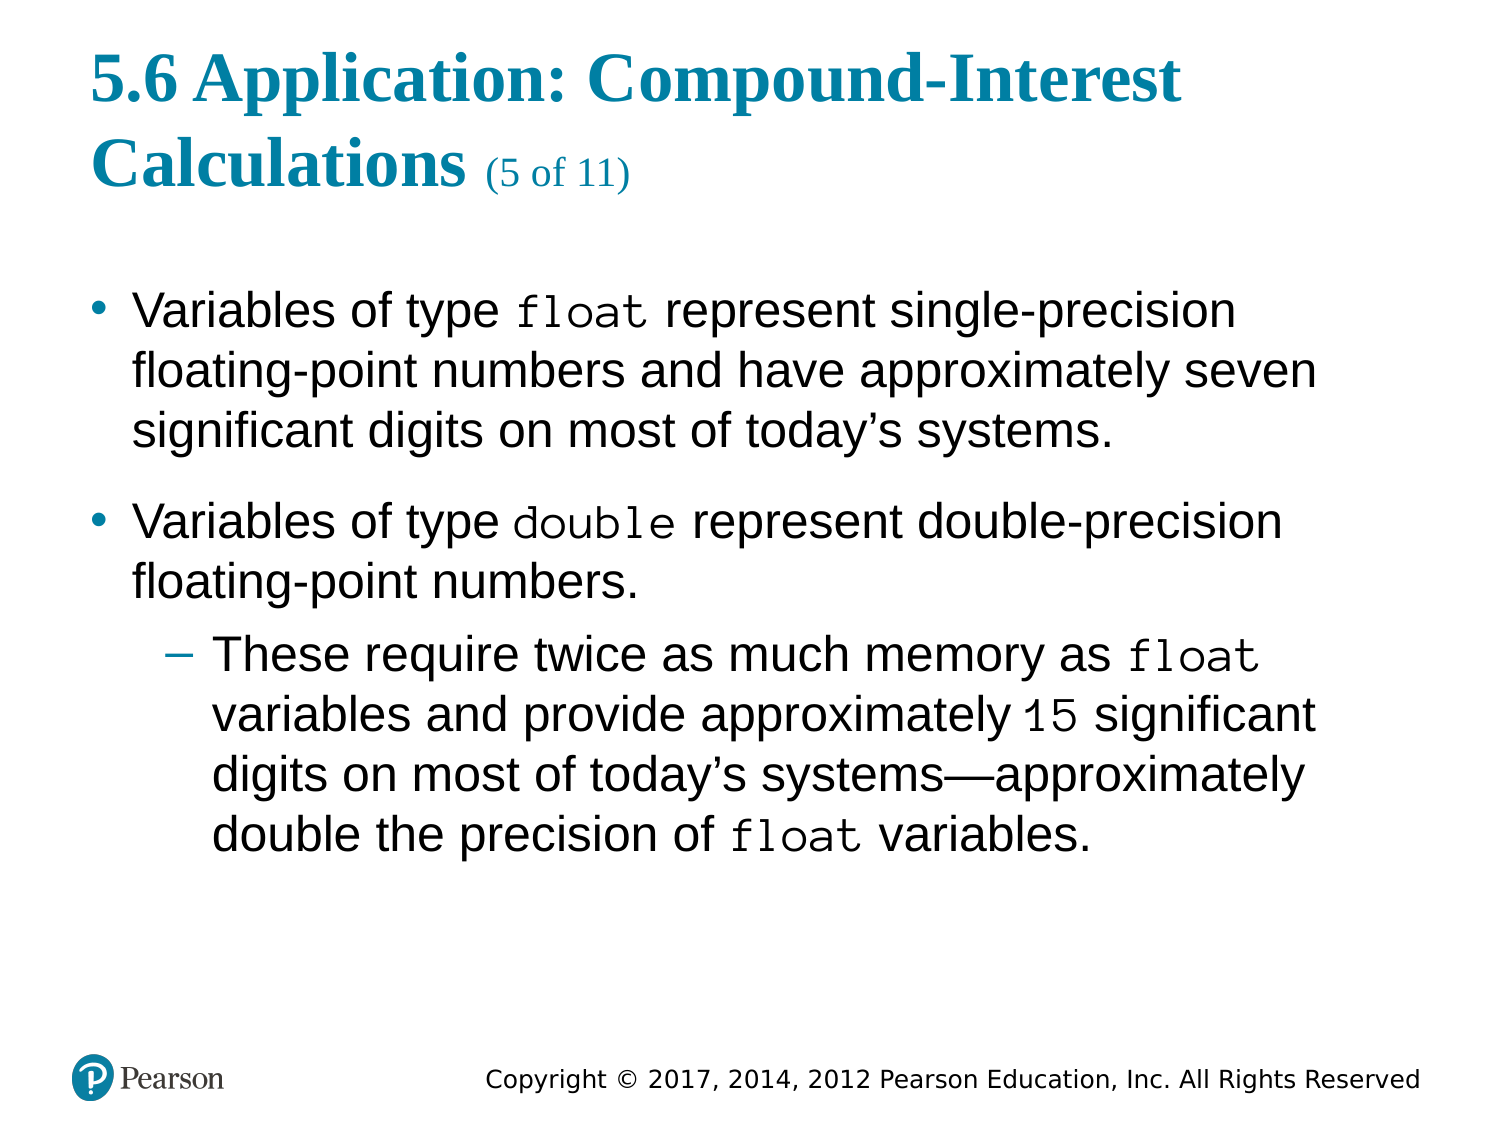

# 5.6 Application: Compound-Interest Calculations (5 of 11)
Variables of type float represent single-precision floating-point numbers and have approximately seven significant digits on most of today’s systems.
Variables of type double represent double-precision floating-point numbers.
These require twice as much memory as float variables and provide approximately 15 significant digits on most of today’s systems—approximately double the precision of float variables.